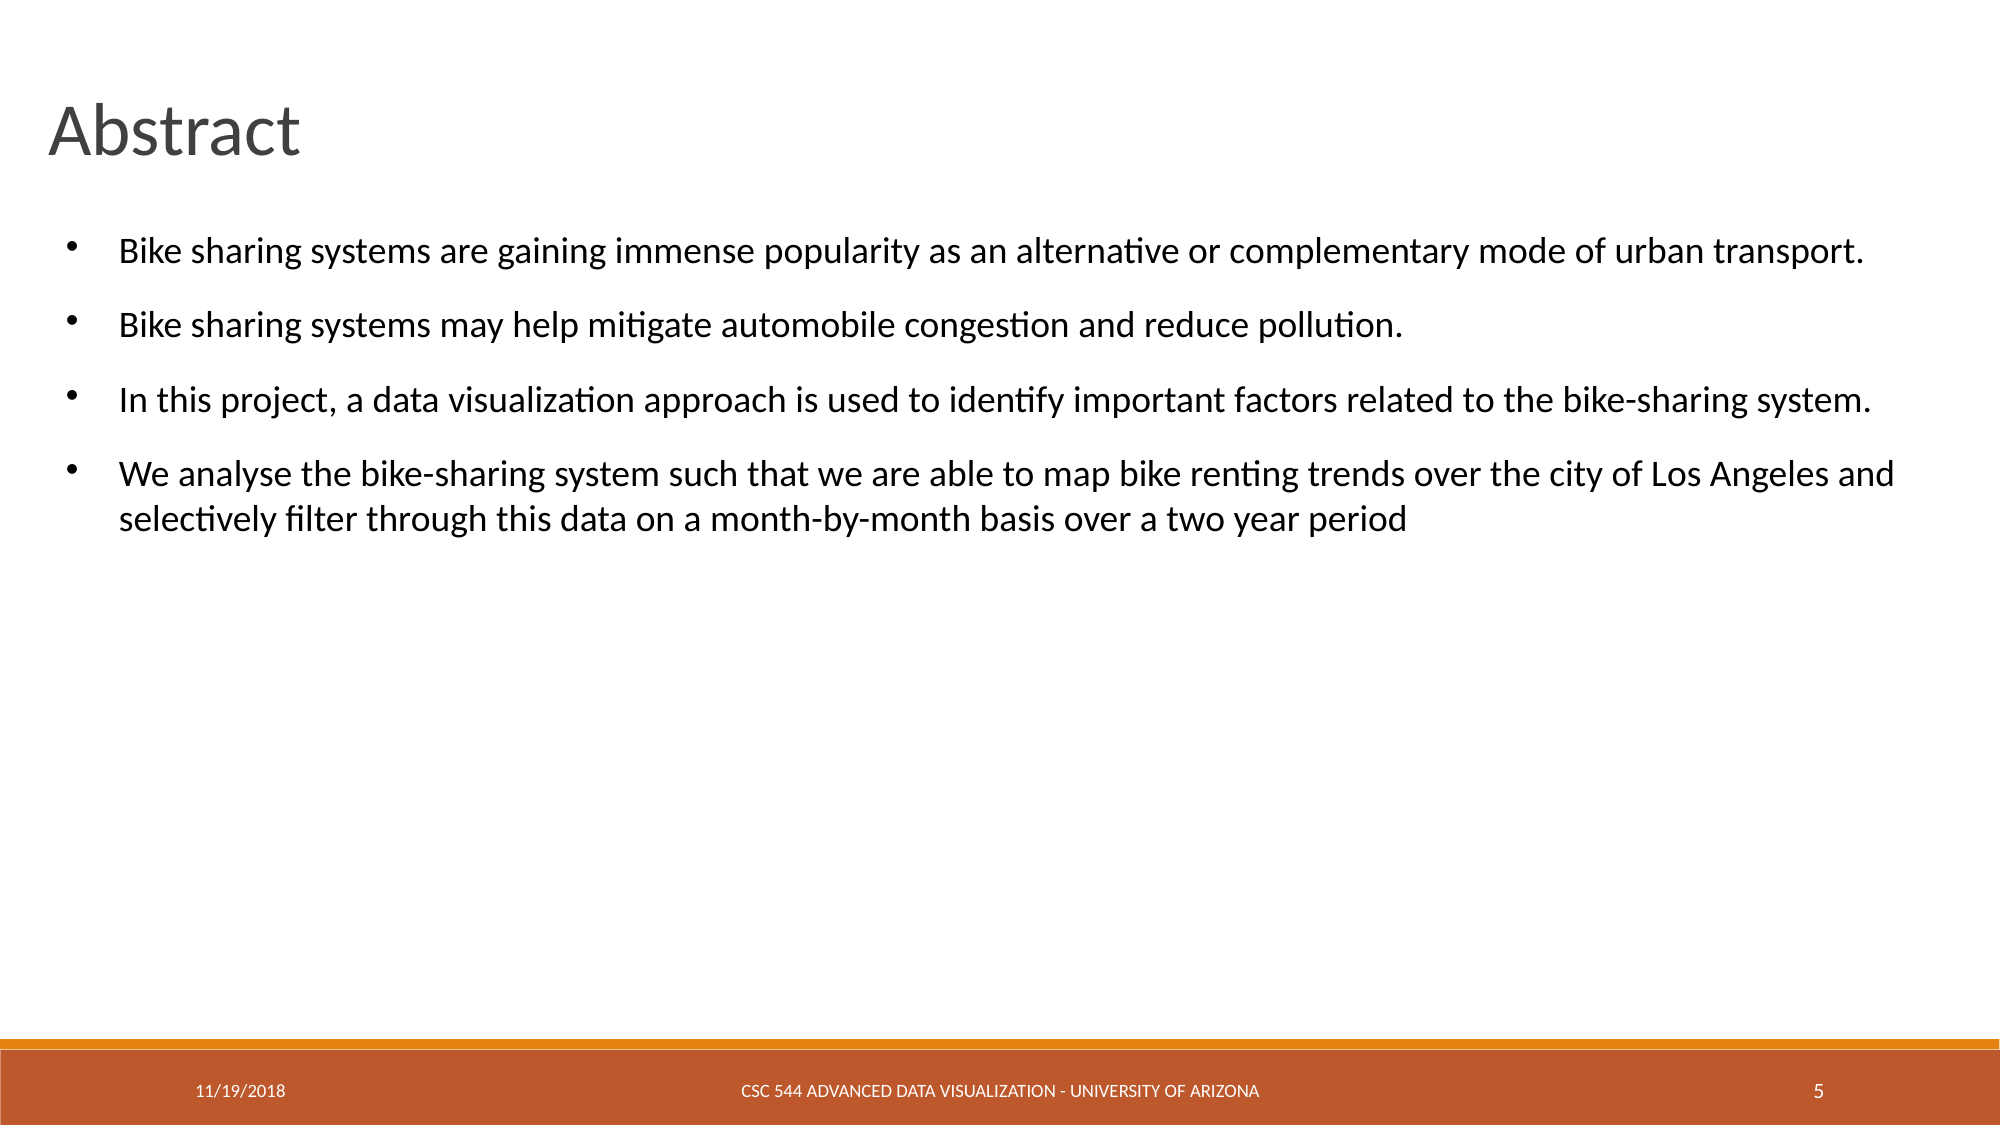

Abstract
Bike sharing systems are gaining immense popularity as an alternative or complementary mode of urban transport.
Bike sharing systems may help mitigate automobile congestion and reduce pollution.
In this project, a data visualization approach is used to identify important factors related to the bike-sharing system.
We analyse the bike-sharing system such that we are able to map bike renting trends over the city of Los Angeles and selectively filter through this data on a month-by-month basis over a two year period
11/19/2018
CSC 544 Advanced Data Visualization - University of Arizona
5